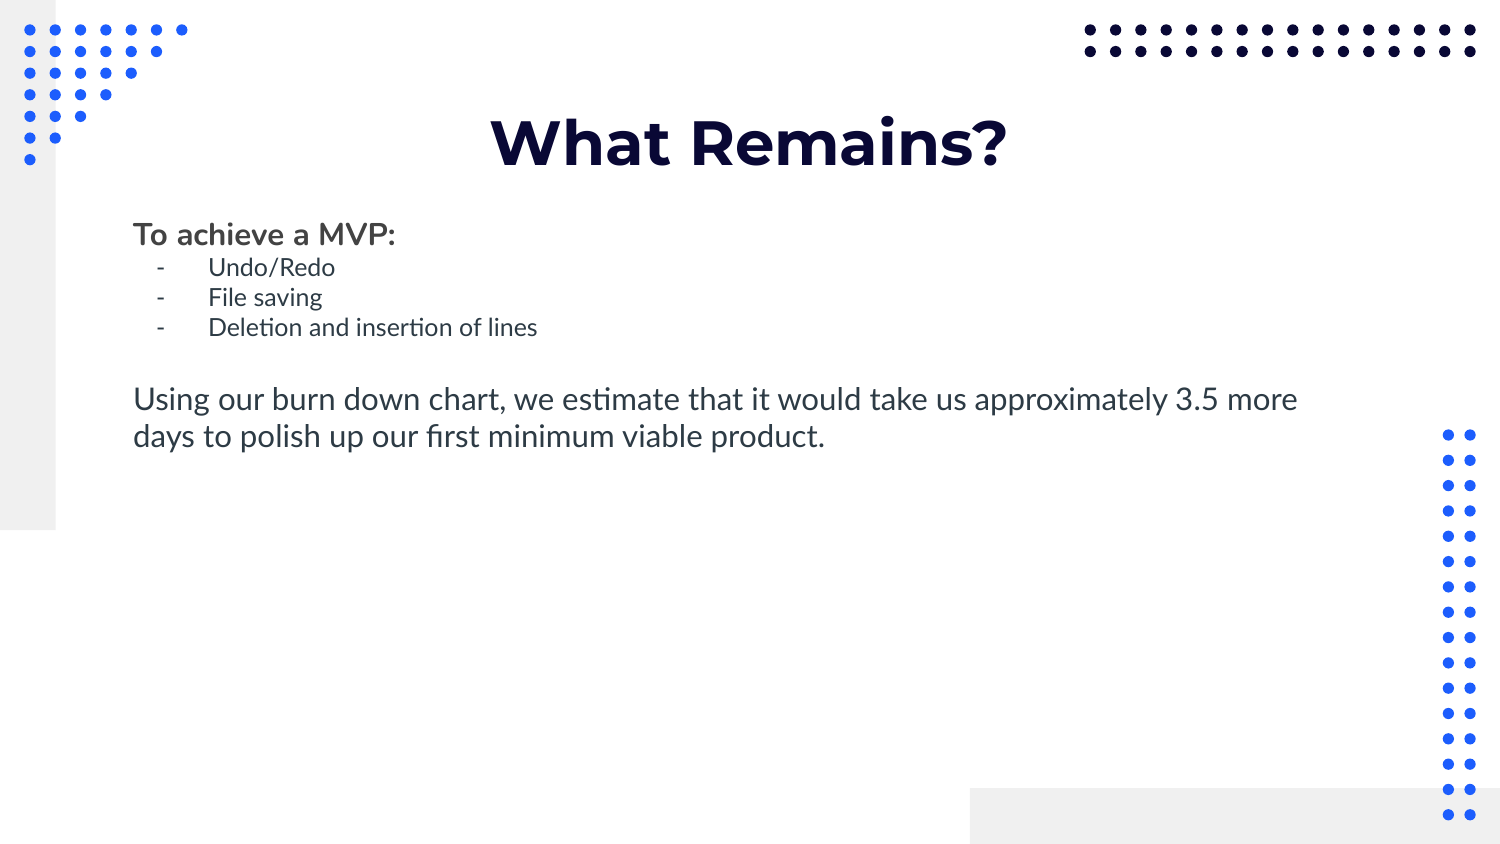

# What Remains?
To achieve a MVP:
Undo/Redo
File saving
Deletion and insertion of lines

Using our burn down chart, we estimate that it would take us approximately 3.5 more days to polish up our first minimum viable product.